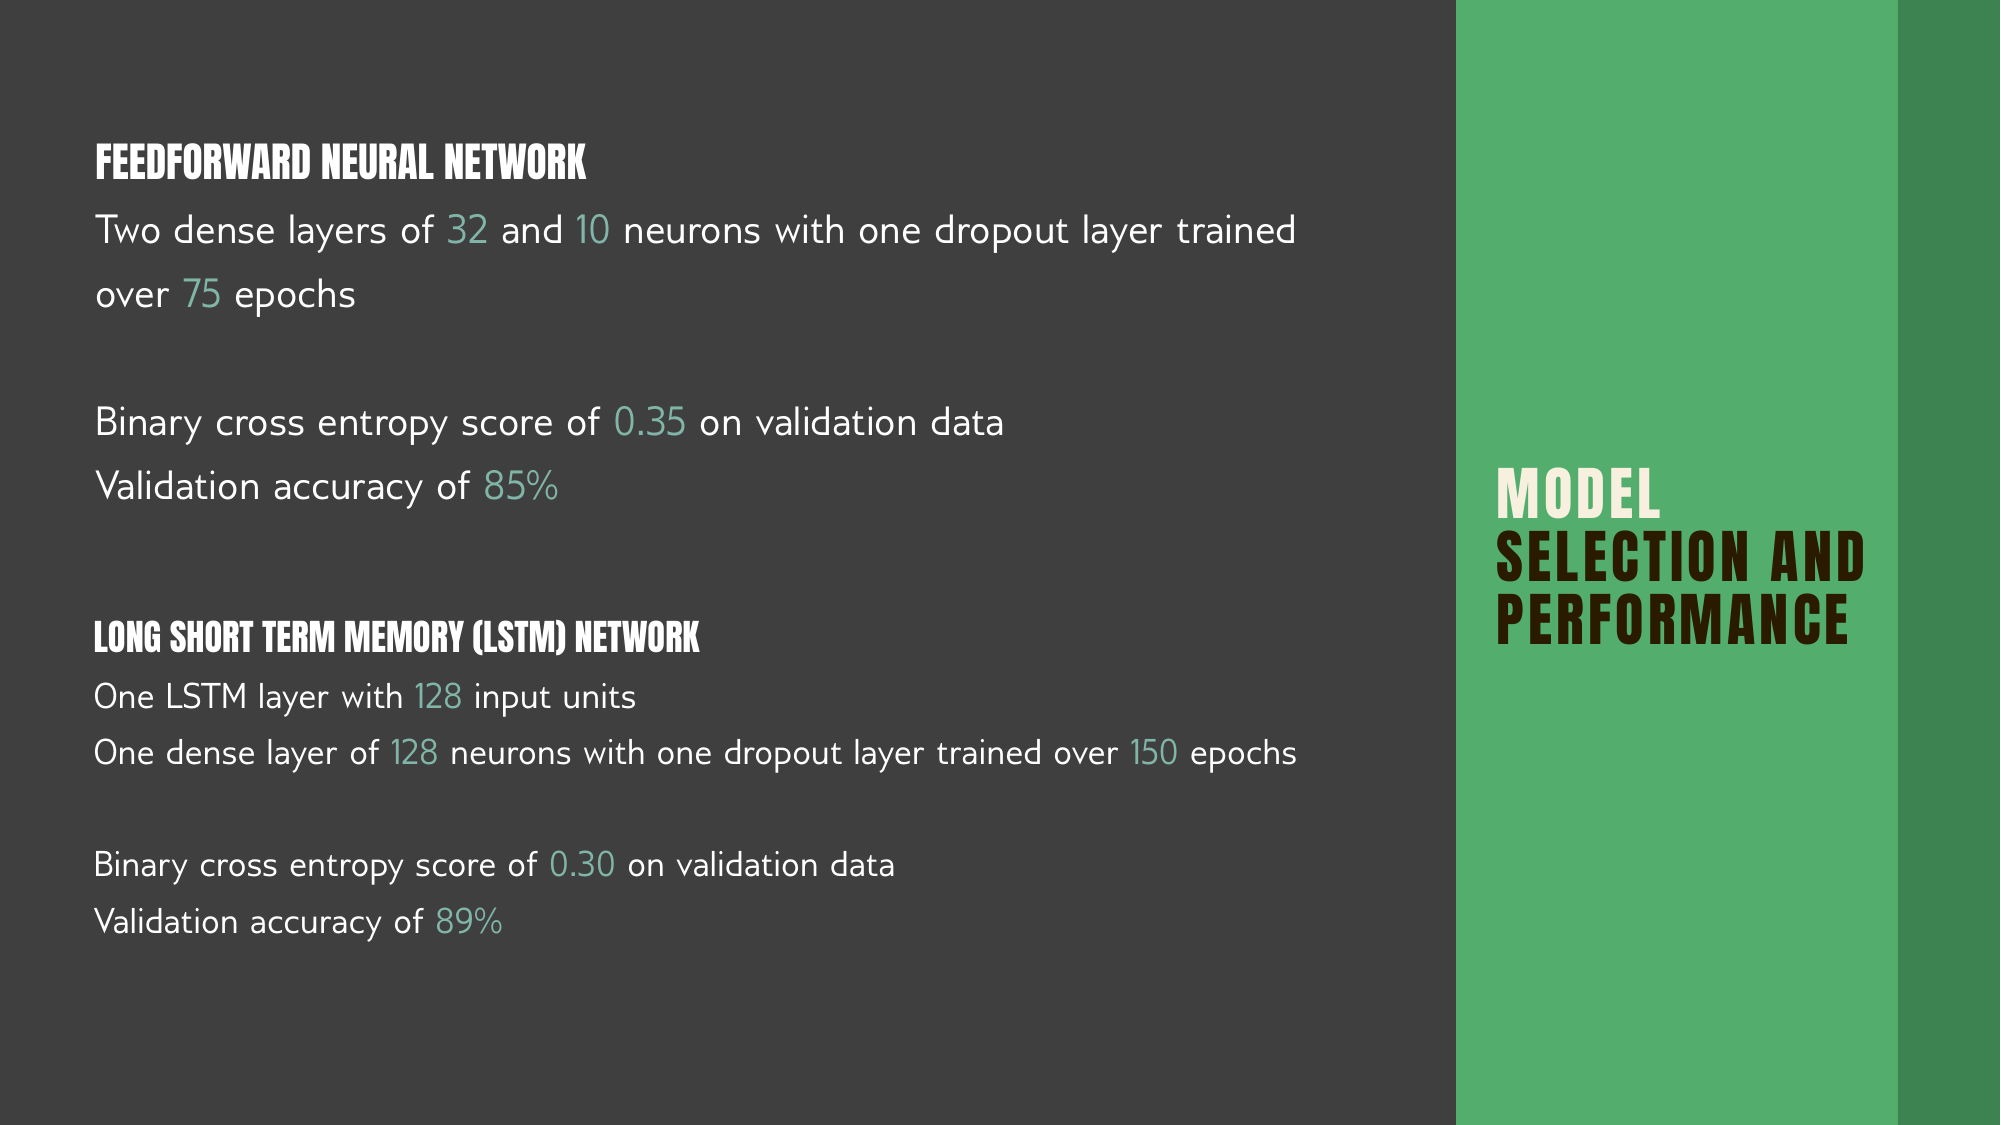

FEEDFORWARD NEURAL NETWORK
Two dense layers of 32 and 10 neurons with one dropout layer trained
over 75 epochs

Binary cross entropy score of 0.35 on validation data
Validation accuracy of 85%
Model selection and performance
LONG SHORT TERM MEMORY (LSTM) NETWORK
One LSTM layer with 128 input units
One dense layer of 128 neurons with one dropout layer trained over 150 epochs

Binary cross entropy score of 0.30 on validation data
Validation accuracy of 89%